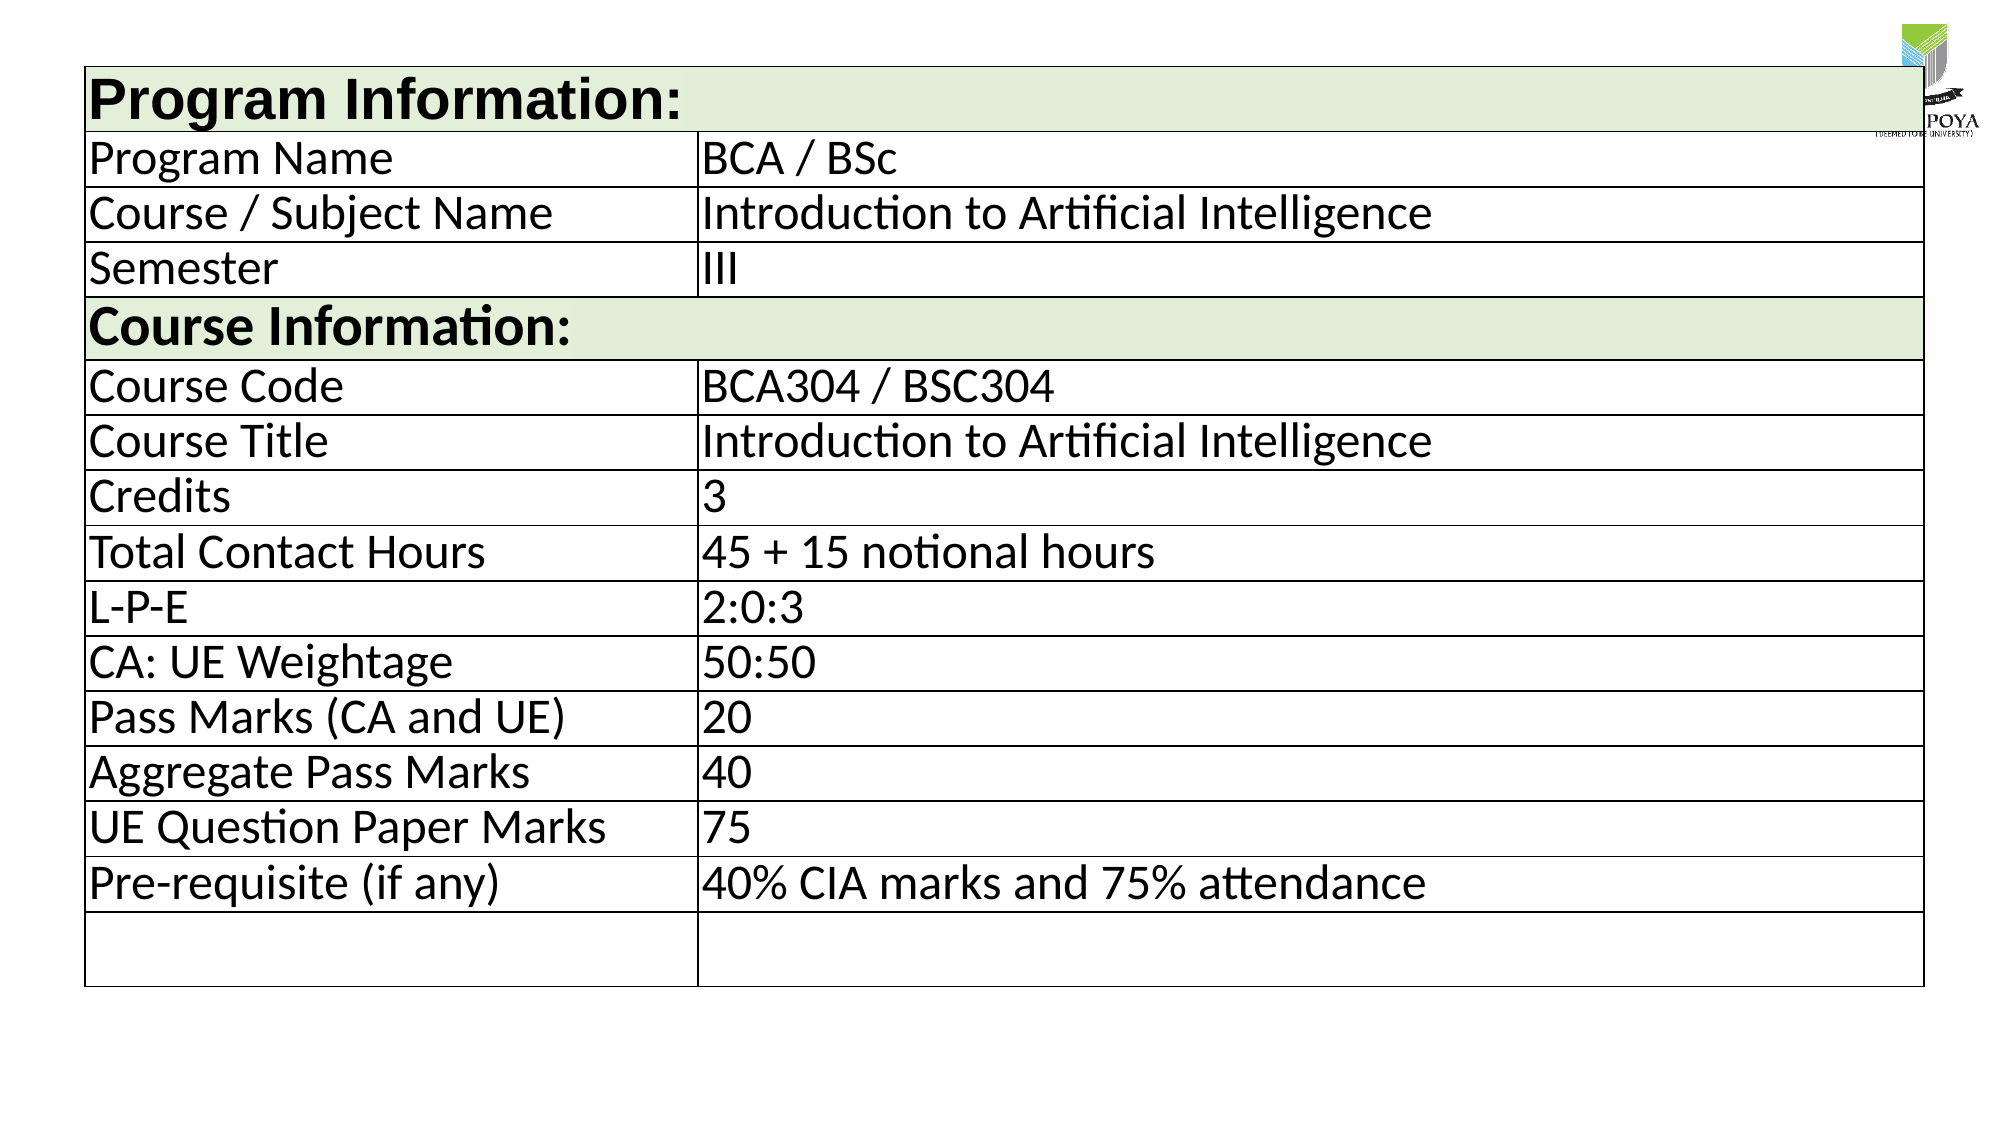

| Program Information: |  |
| --- | --- |
| Program Name | BCA / BSc |
| Course / Subject Name | Introduction to Artificial Intelligence |
| Semester | III |
| Course Information: |  |
| Course Code | BCA304 / BSC304 |
| Course Title | Introduction to Artificial Intelligence |
| Credits | 3 |
| Total Contact Hours | 45 + 15 notional hours |
| L-P-E | 2:0:3 |
| CA: UE Weightage | 50:50 |
| Pass Marks (CA and UE) | 20 |
| Aggregate Pass Marks | 40 |
| UE Question Paper Marks | 75 |
| Pre-requisite (if any) | 40% CIA marks and 75% attendance |
|  |  |